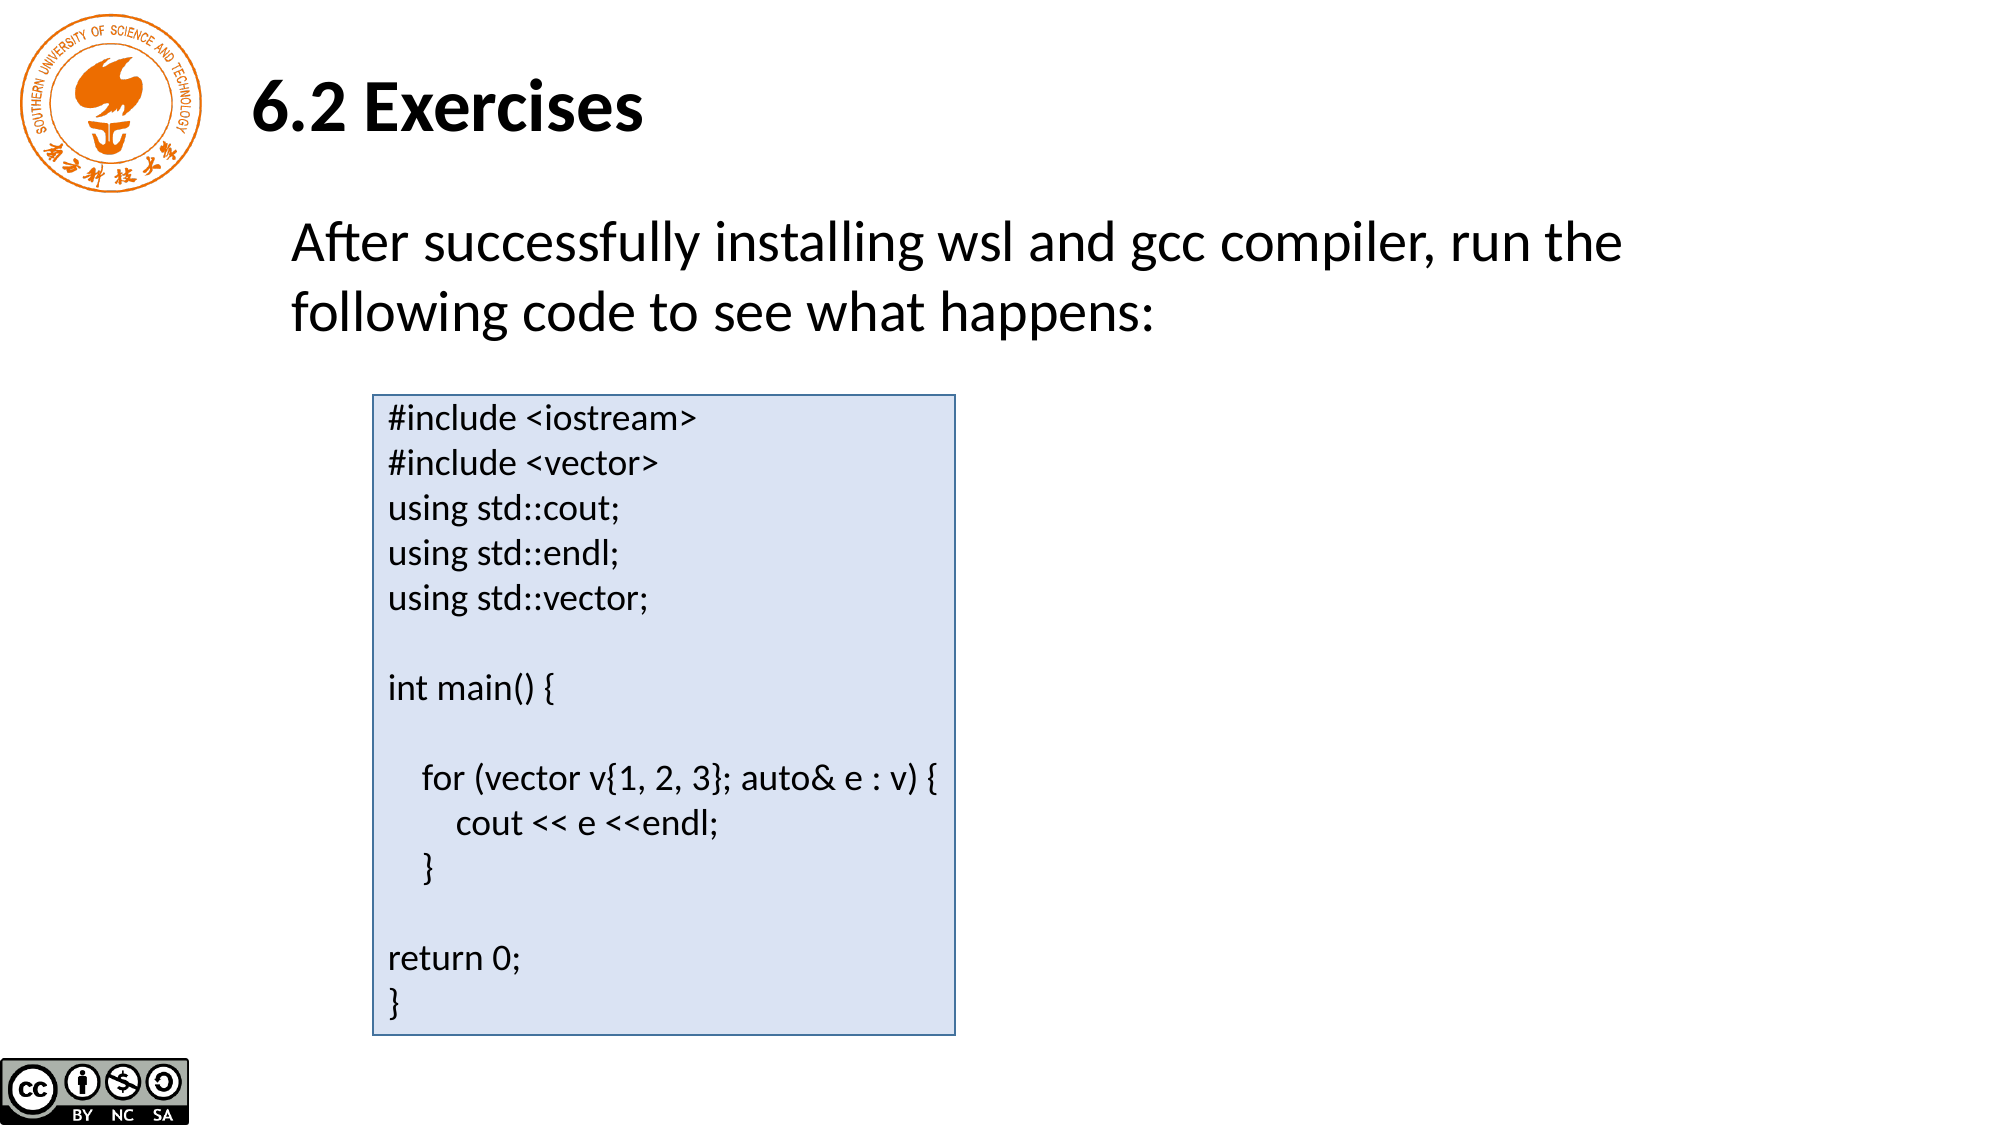

# 6.2 Exercises
After successfully installing wsl and gcc compiler, run the following code to see what happens:
#include <iostream>
#include <vector>
using std::cout;
using std::endl;
using std::vector;

int main() {

    for (vector v{1, 2, 3}; auto& e : v) {
        cout << e <<endl;
    }

return 0;
}